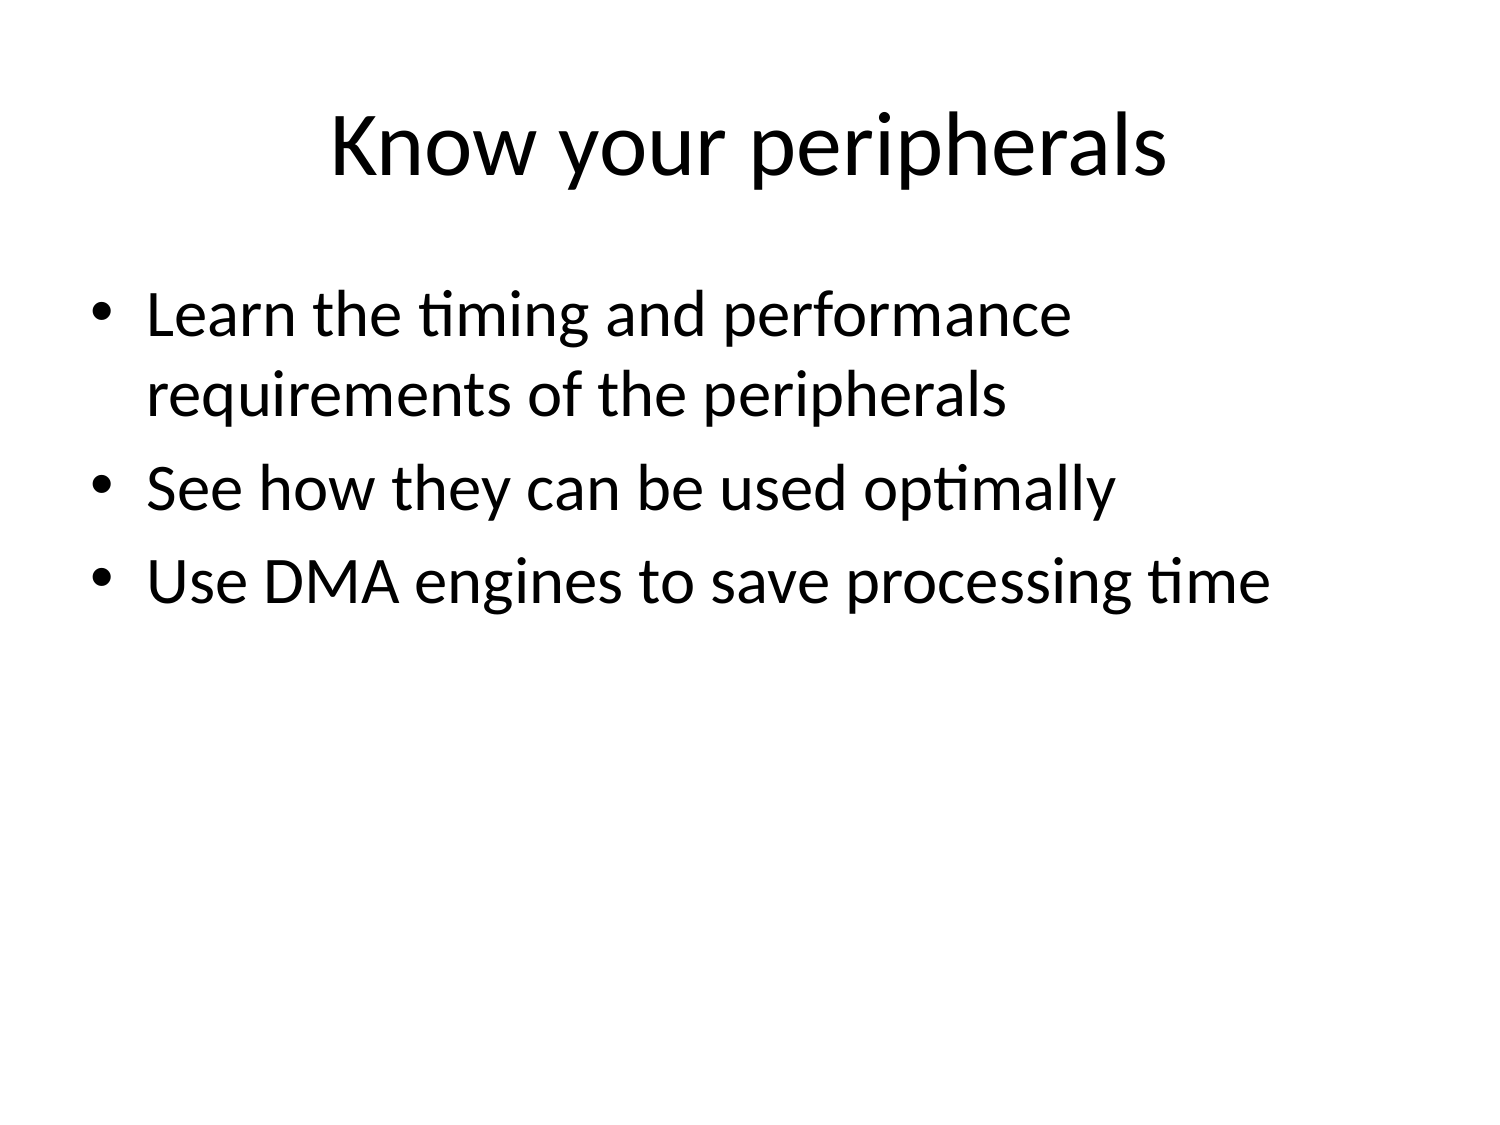

# Know your peripherals
Learn the timing and performance requirements of the peripherals
See how they can be used optimally
Use DMA engines to save processing time